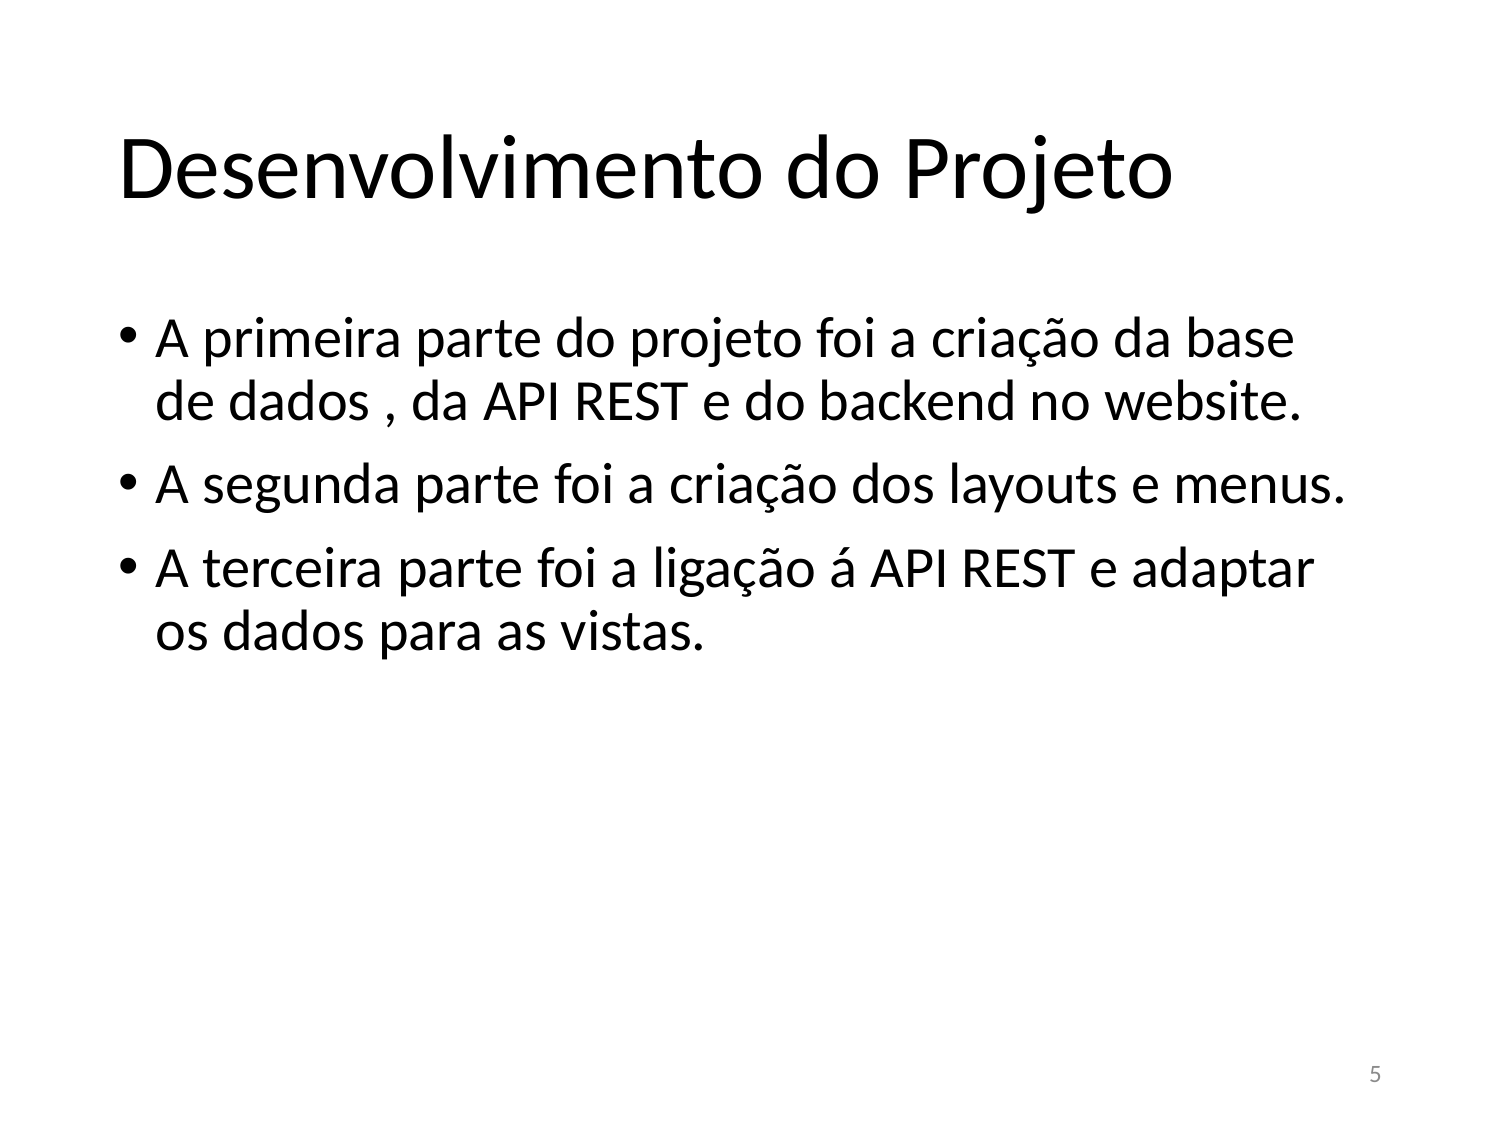

# Desenvolvimento do Projeto
A primeira parte do projeto foi a criação da base  de dados , da API REST e do backend no website.
A segunda parte foi a criação dos layouts e menus.
A terceira parte foi a ligação á API REST e adaptar os dados para as vistas.
5